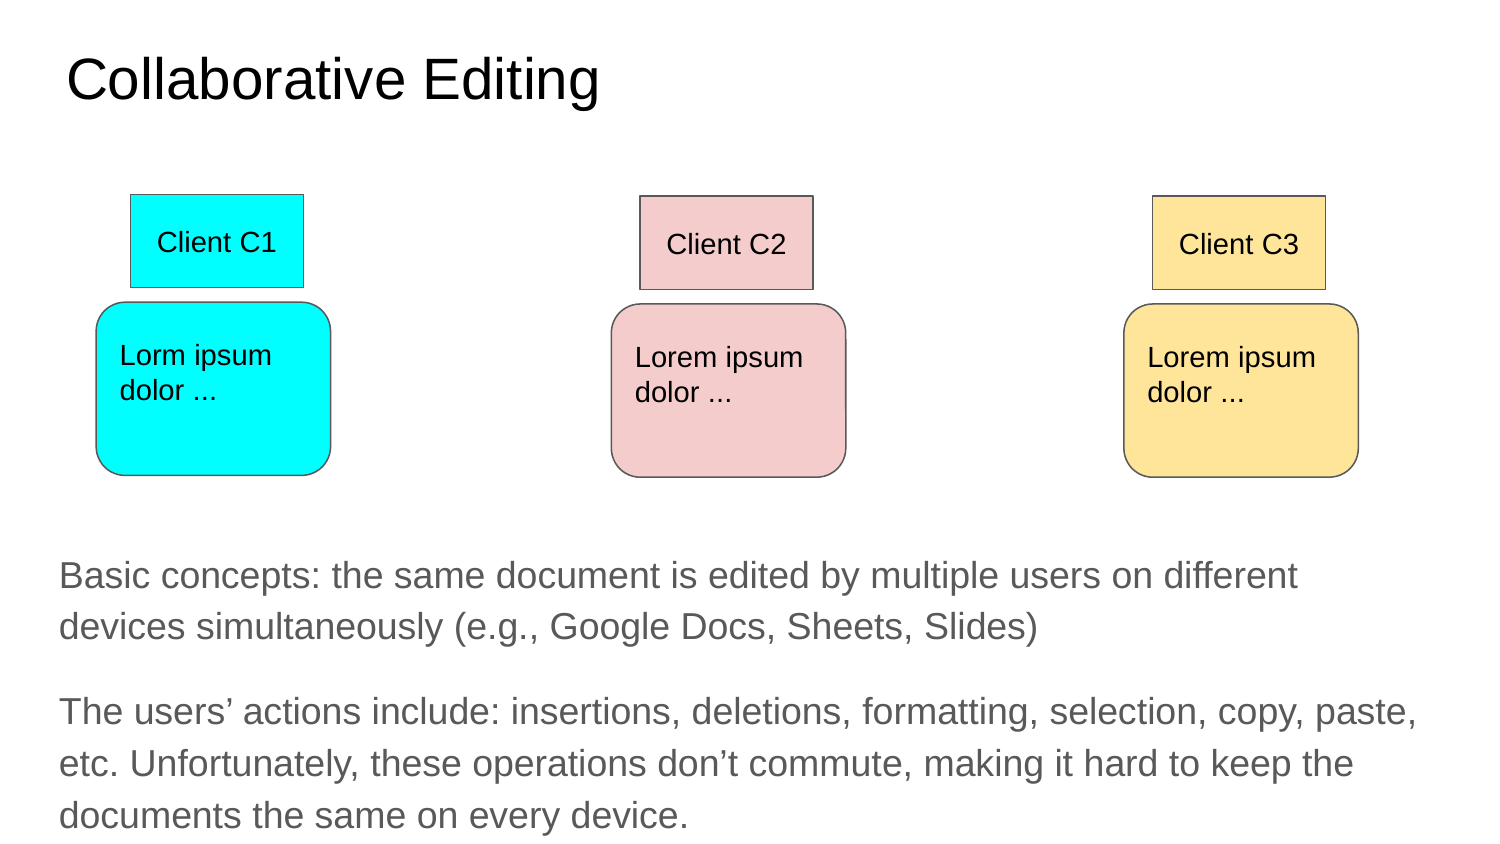

# Collaborative Editing
Client C1
Client C2
Client C3
Lorm ipsum dolor ...

Lorem ipsum dolor ...

Lorem ipsum dolor ...

Basic concepts: the same document is edited by multiple users on different devices simultaneously (e.g., Google Docs, Sheets, Slides)
The users’ actions include: insertions, deletions, formatting, selection, copy, paste, etc. Unfortunately, these operations don’t commute, making it hard to keep the documents the same on every device.